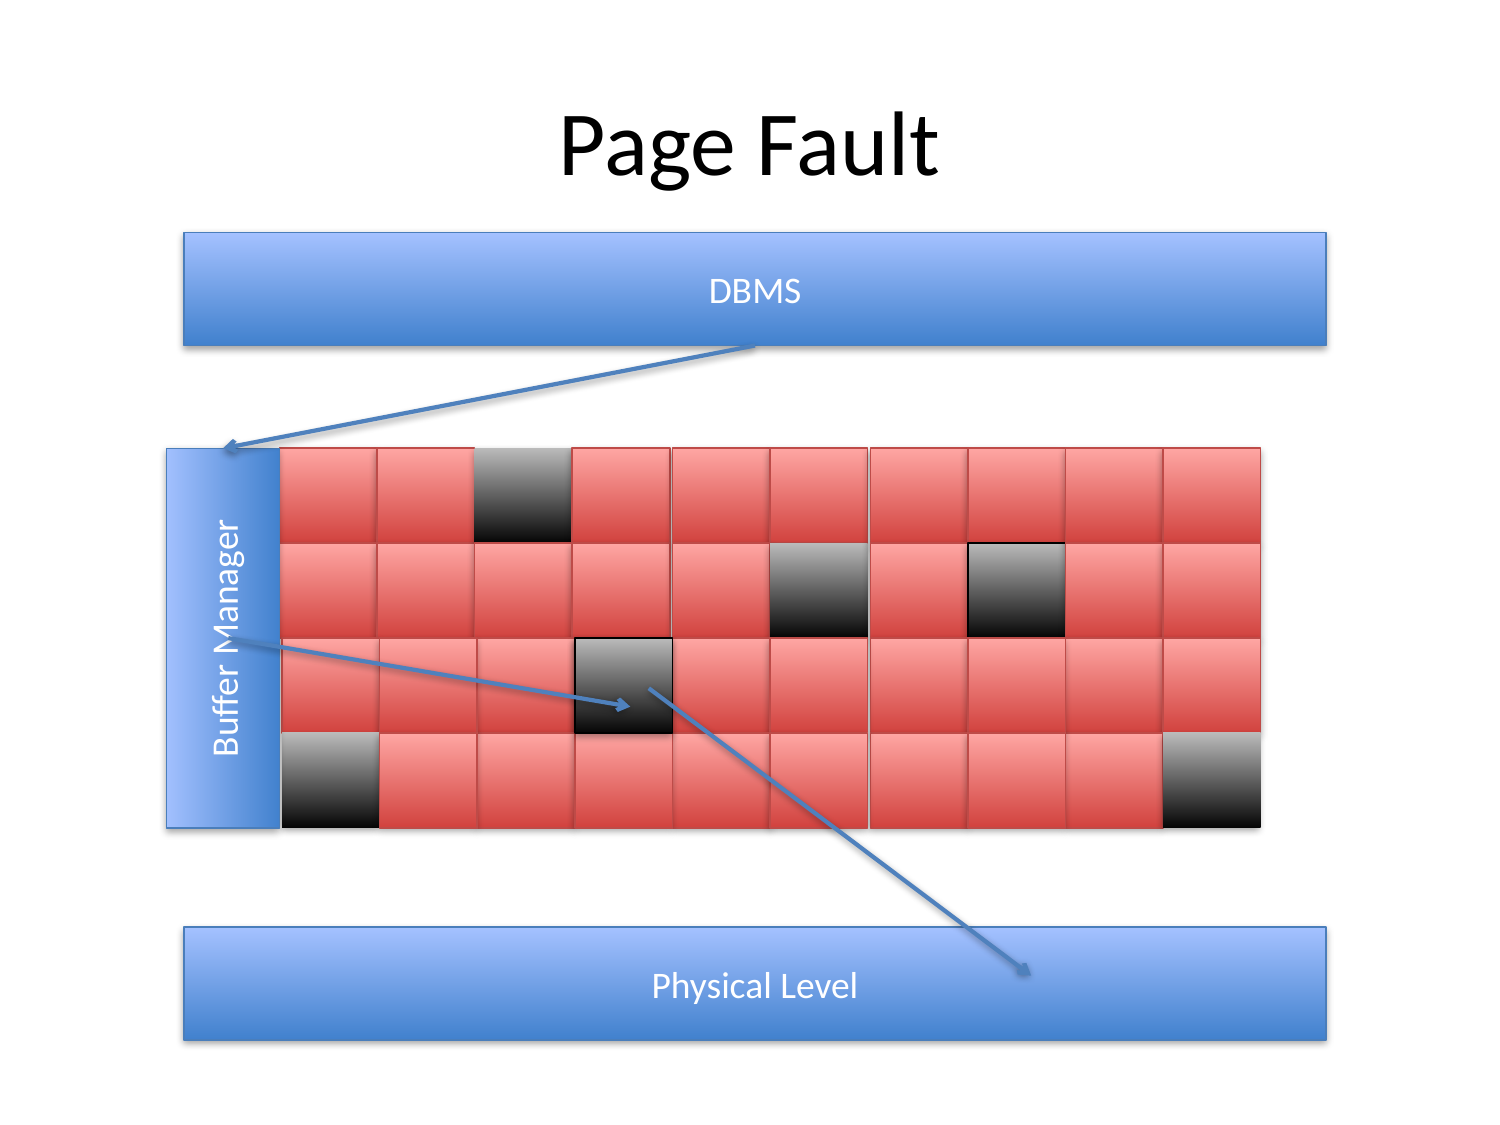

# Page Fault
DBMS

Buffer Manager

Physical Level